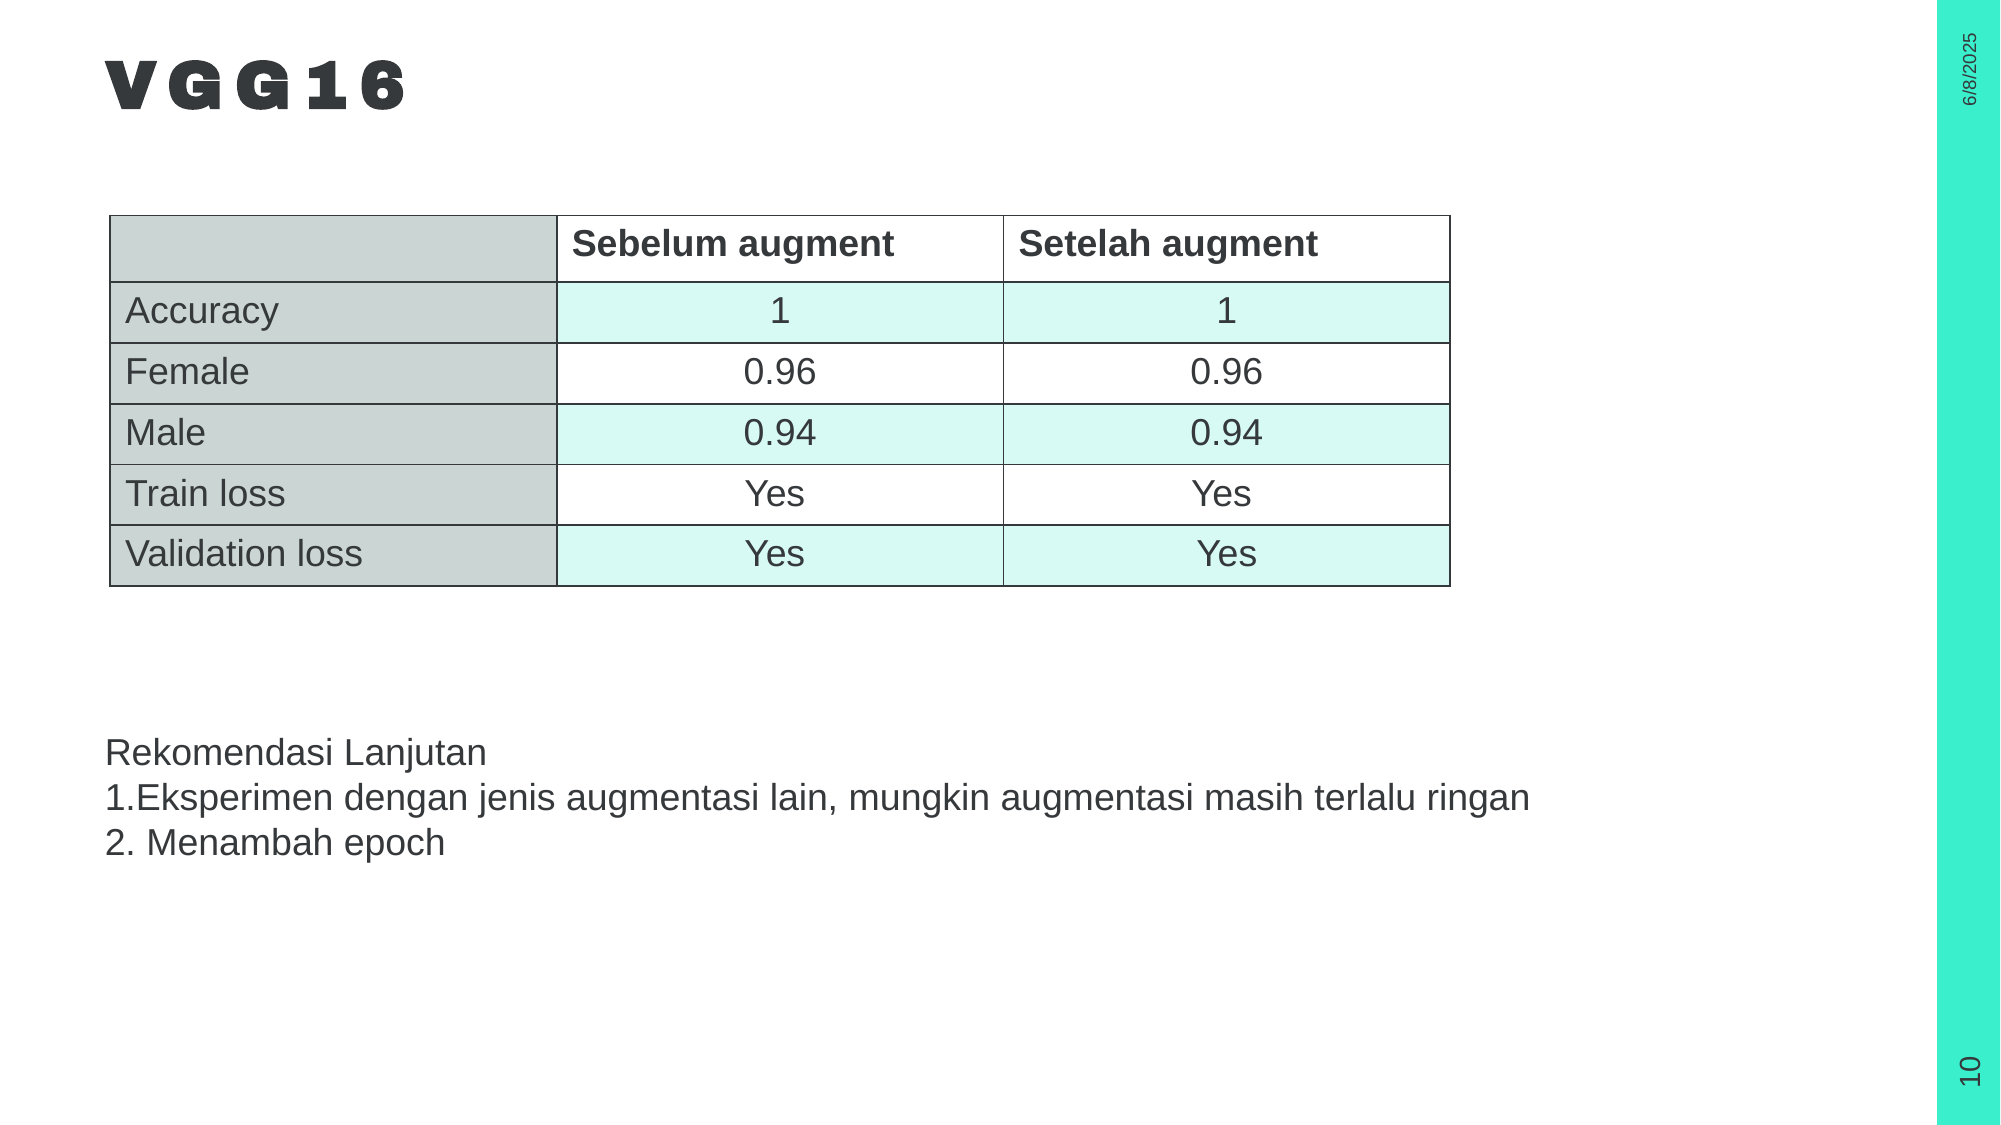

# VGG16
6/8/2025
|  | Sebelum augment | Setelah augment |
| --- | --- | --- |
| Accuracy | 1 | 1 |
| Female | 0.96 | 0.96 |
| Male | 0.94 | 0.94 |
| Train loss | Yes | Yes |
| Validation loss | Yes | Yes |
Rekomendasi Lanjutan
1.Eksperimen dengan jenis augmentasi lain, mungkin augmentasi masih terlalu ringan
2. Menambah epoch

10